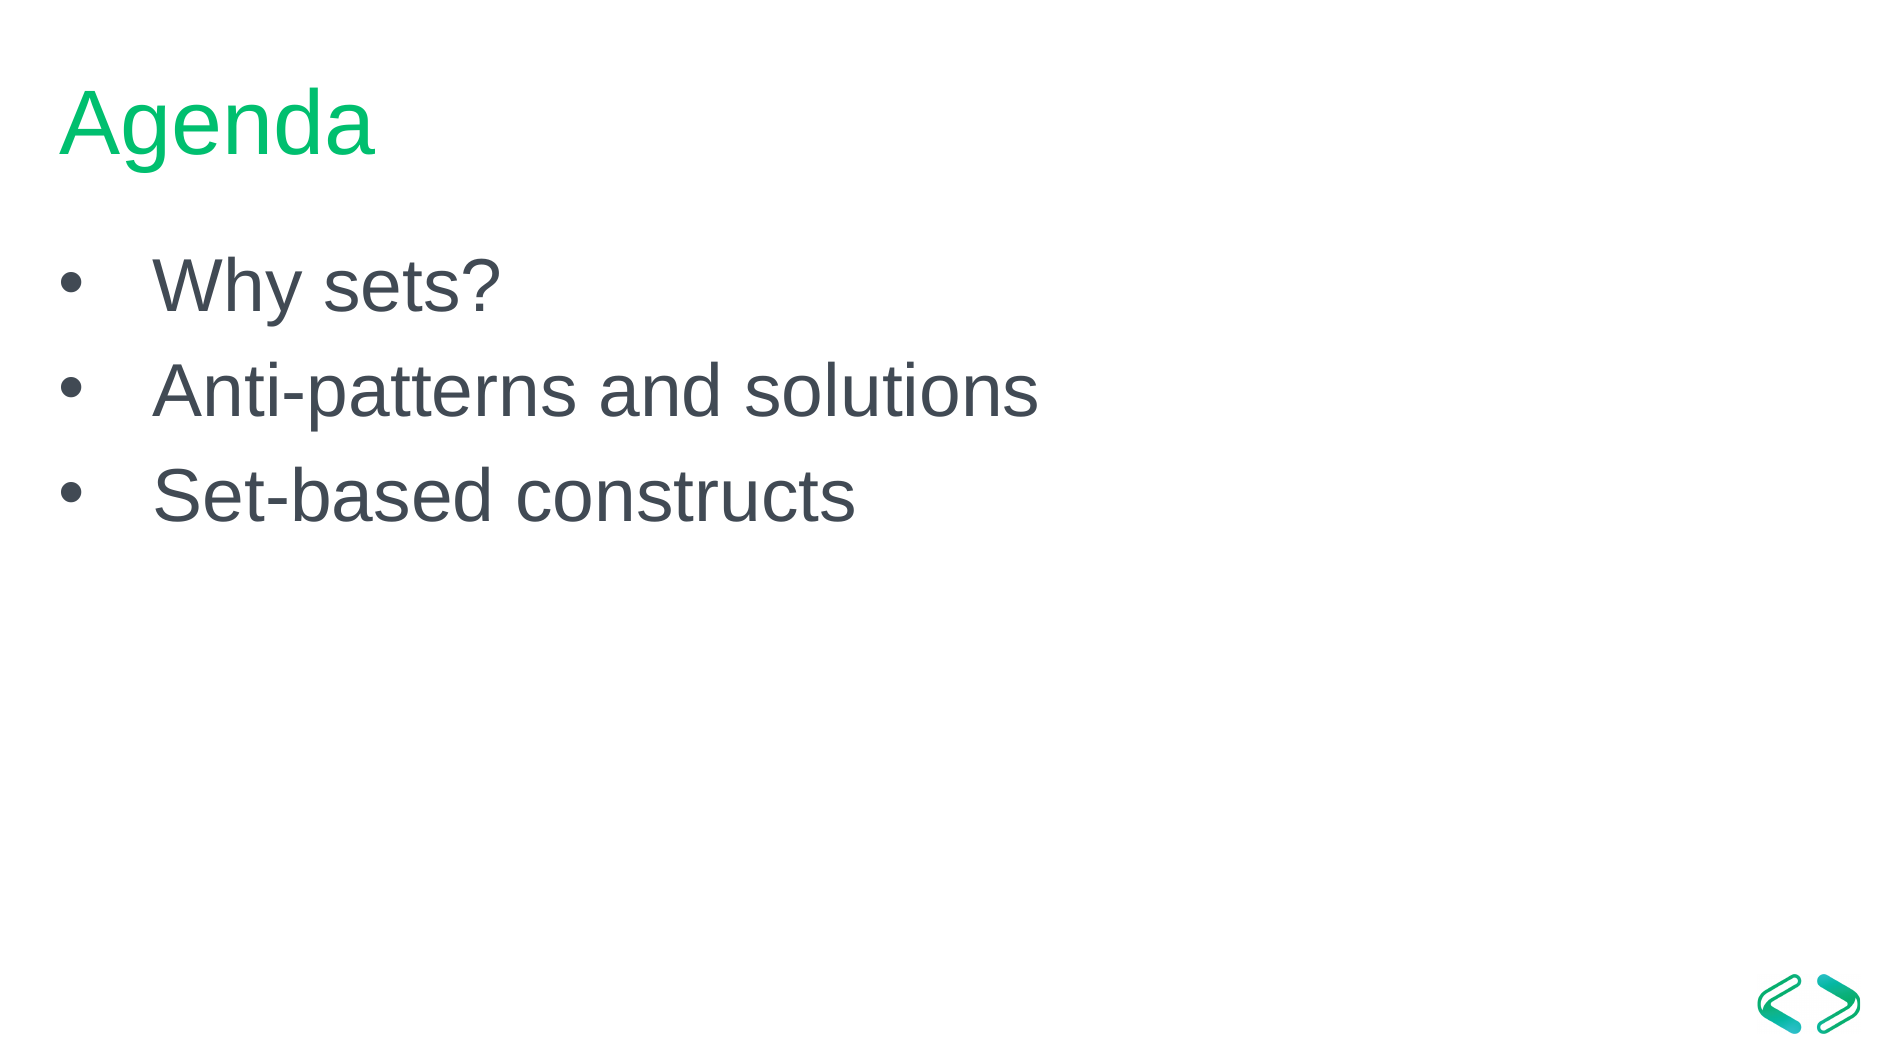

# Agenda
Why sets?
Anti-patterns and solutions
Set-based constructs